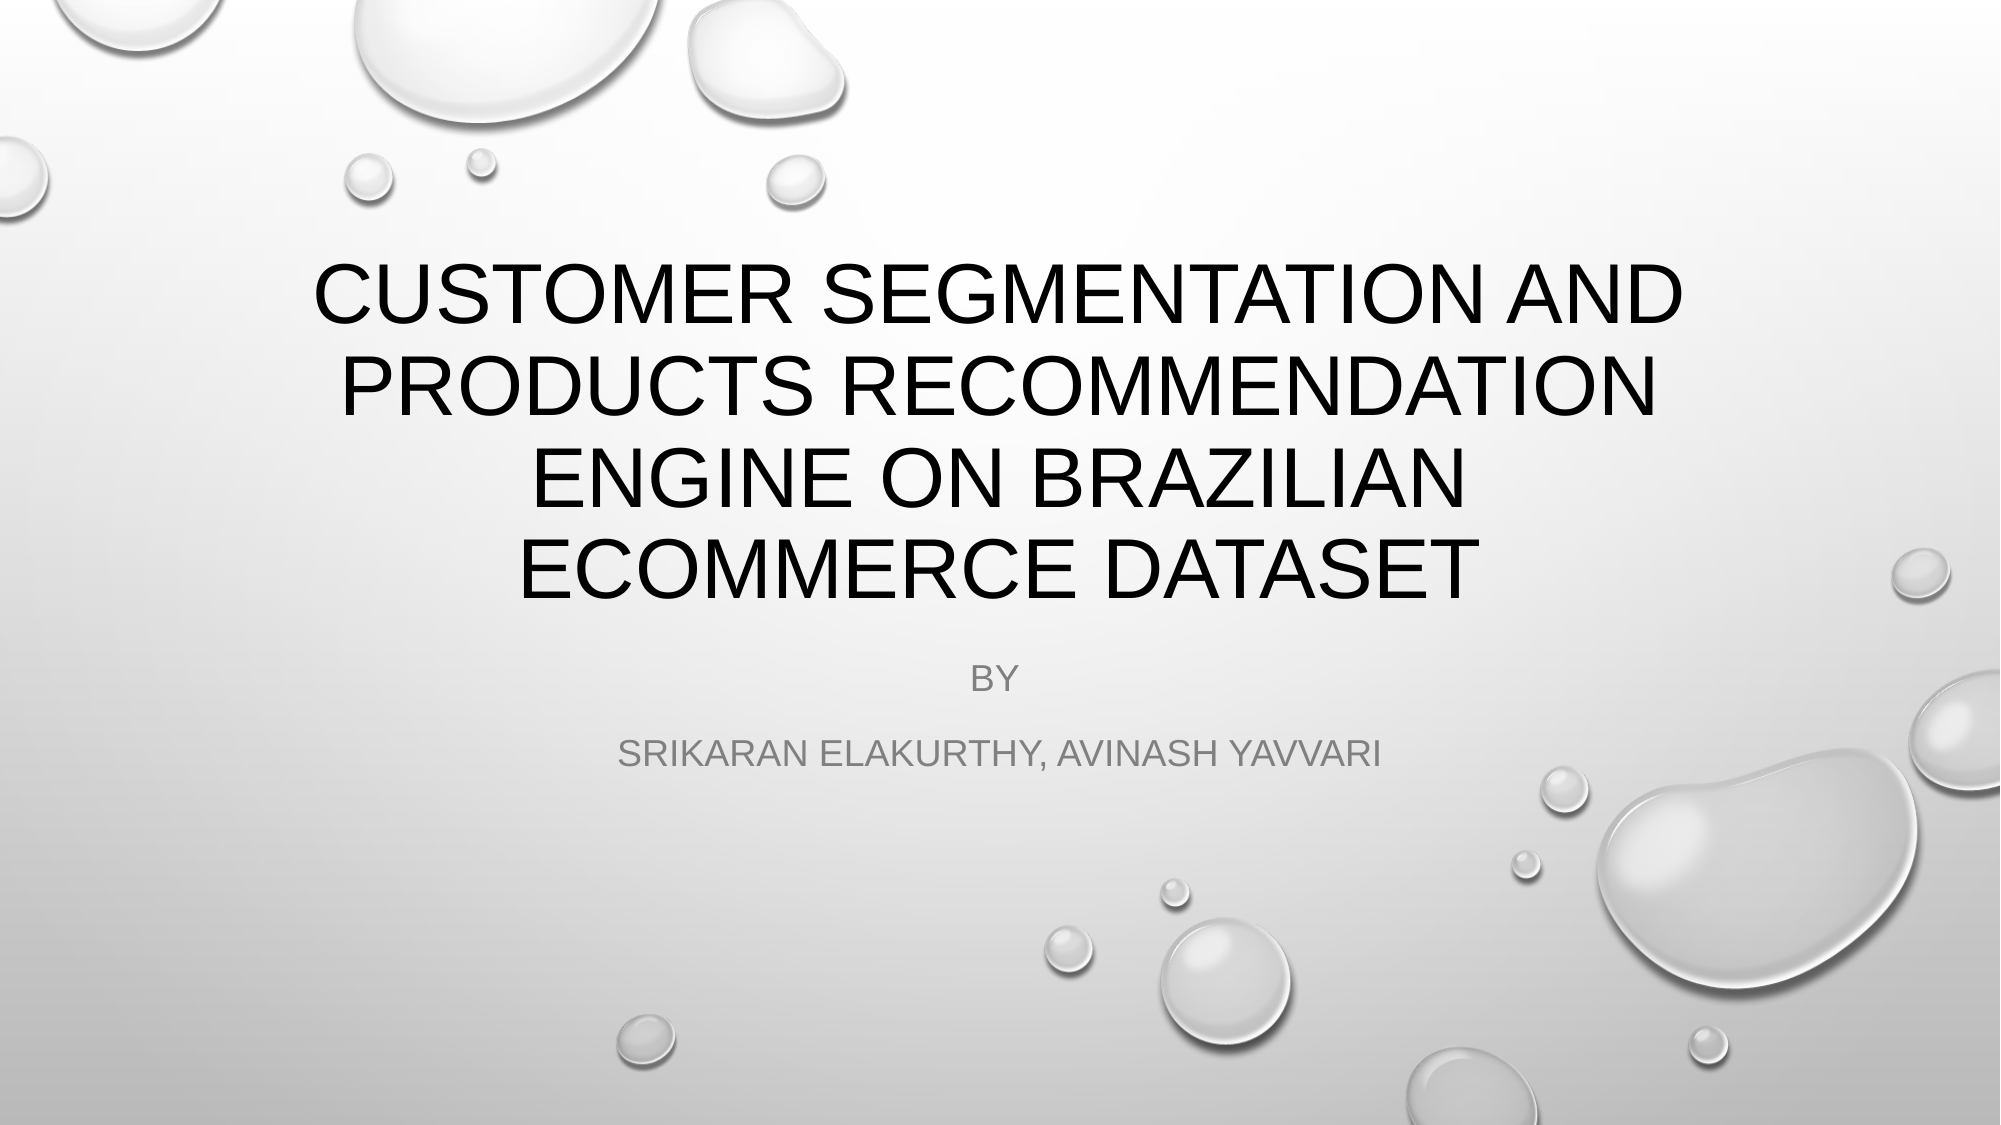

# Customer Segmentation and Products Recommendation Engine on Brazilian Ecommerce DataSet
By
Srikaran Elakurthy, Avinash Yavvari